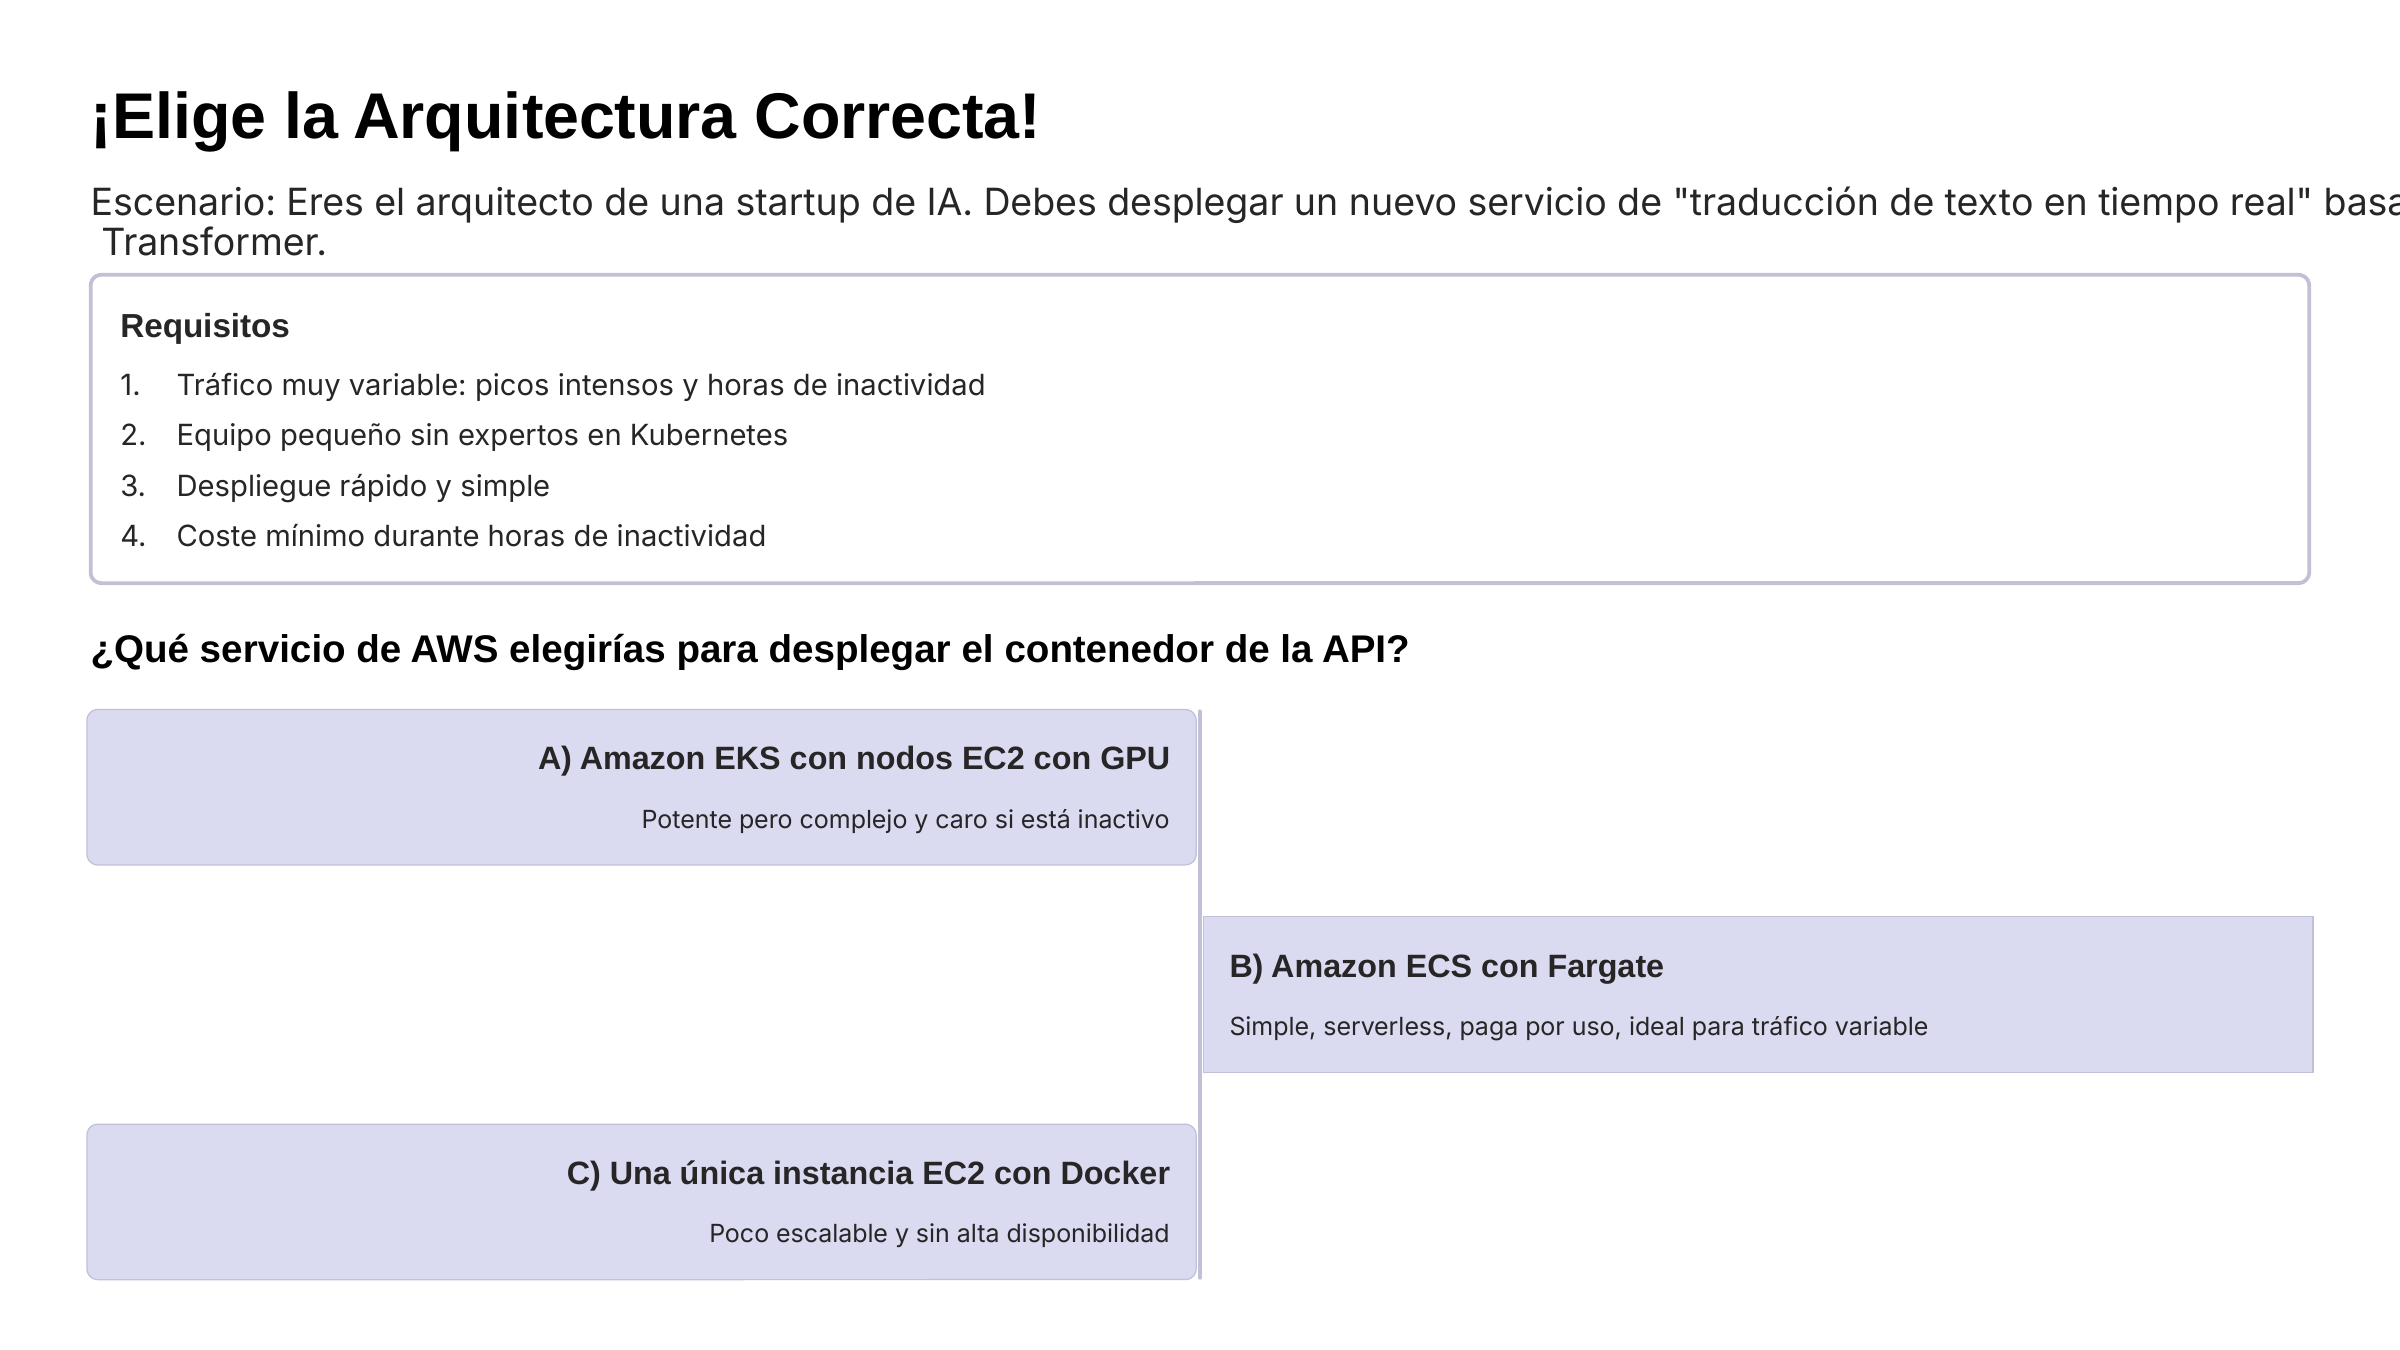

¡Elige la Arquitectura Correcta!
Escenario: Eres el arquitecto de una startup de IA. Debes desplegar un nuevo servicio de "traducción de texto en tiempo real" basado en un modelo
 Transformer.

Requisitos
Tráfico muy variable: picos intensos y horas de inactividad
Equipo pequeño sin expertos en Kubernetes
Despliegue rápido y simple
Coste mínimo durante horas de inactividad
¿Qué servicio de AWS elegirías para desplegar el contenedor de la API?

A) Amazon EKS con nodos EC2 con GPU
Potente pero complejo y caro si está inactivo

B) Amazon ECS con Fargate
Simple, serverless, paga por uso, ideal para tráfico variable

C) Una única instancia EC2 con Docker
Poco escalable y sin alta disponibilidad